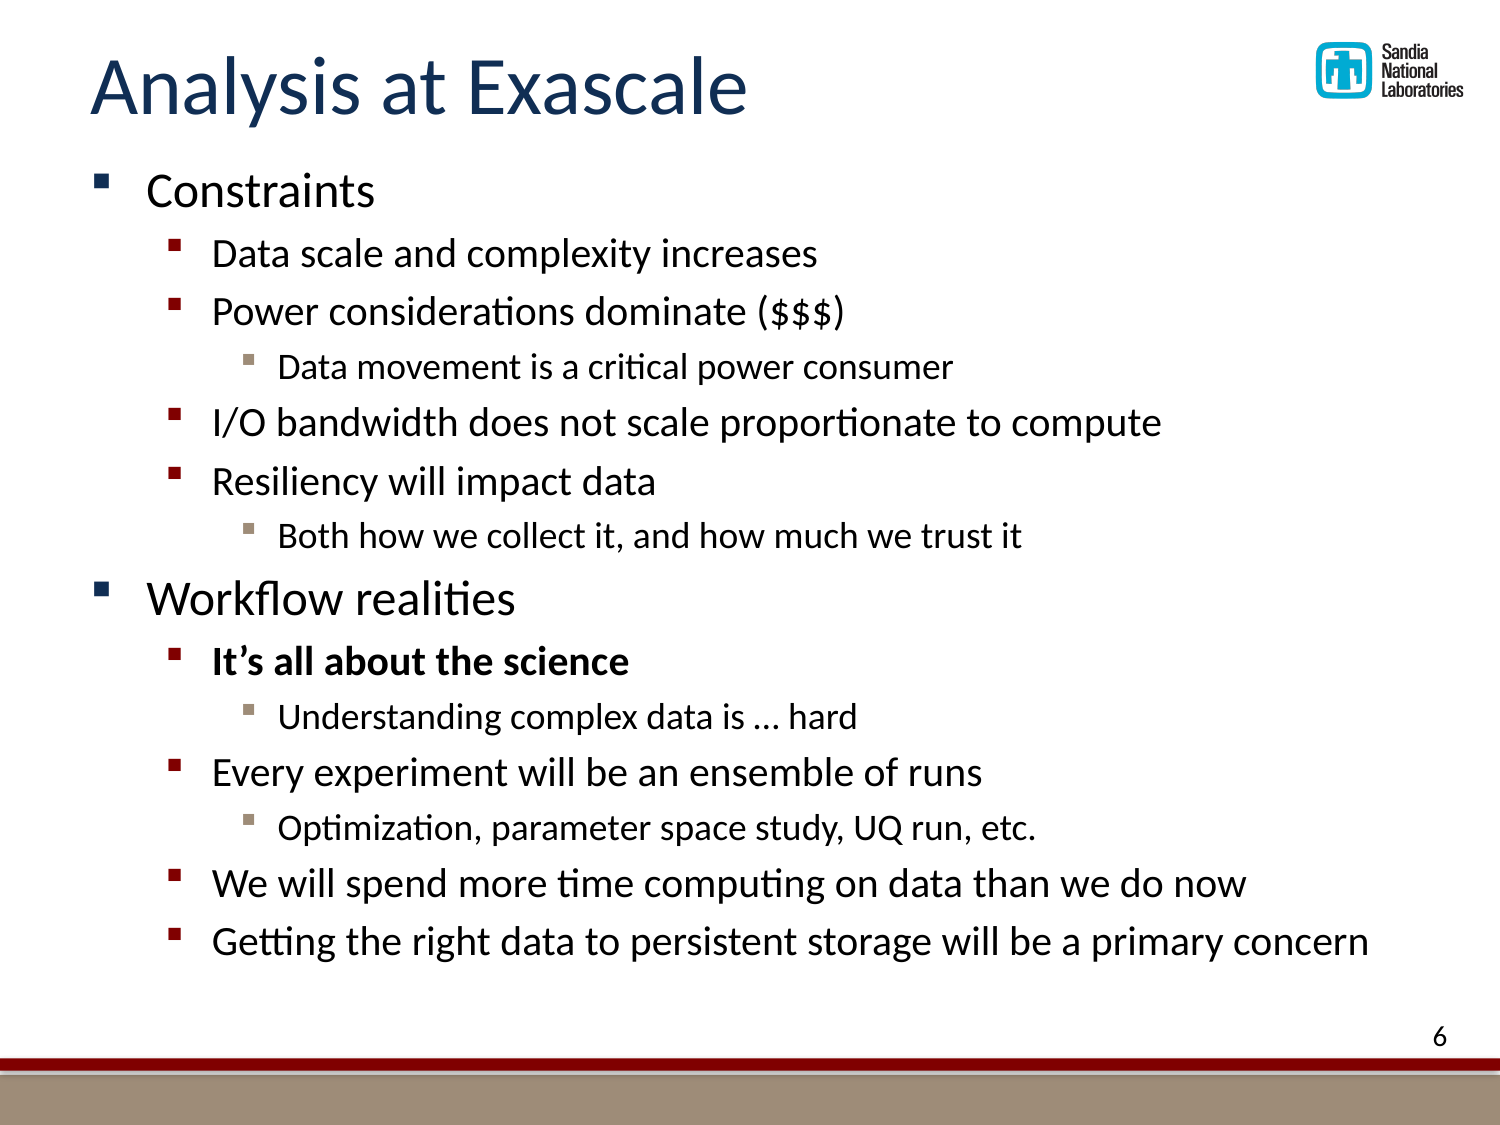

# Analysis at Exascale
Constraints
Data scale and complexity increases
Power considerations dominate ($$$)
Data movement is a critical power consumer
I/O bandwidth does not scale proportionate to compute
Resiliency will impact data
Both how we collect it, and how much we trust it
Workflow realities
It’s all about the science
Understanding complex data is … hard
Every experiment will be an ensemble of runs
Optimization, parameter space study, UQ run, etc.
We will spend more time computing on data than we do now
Getting the right data to persistent storage will be a primary concern
6